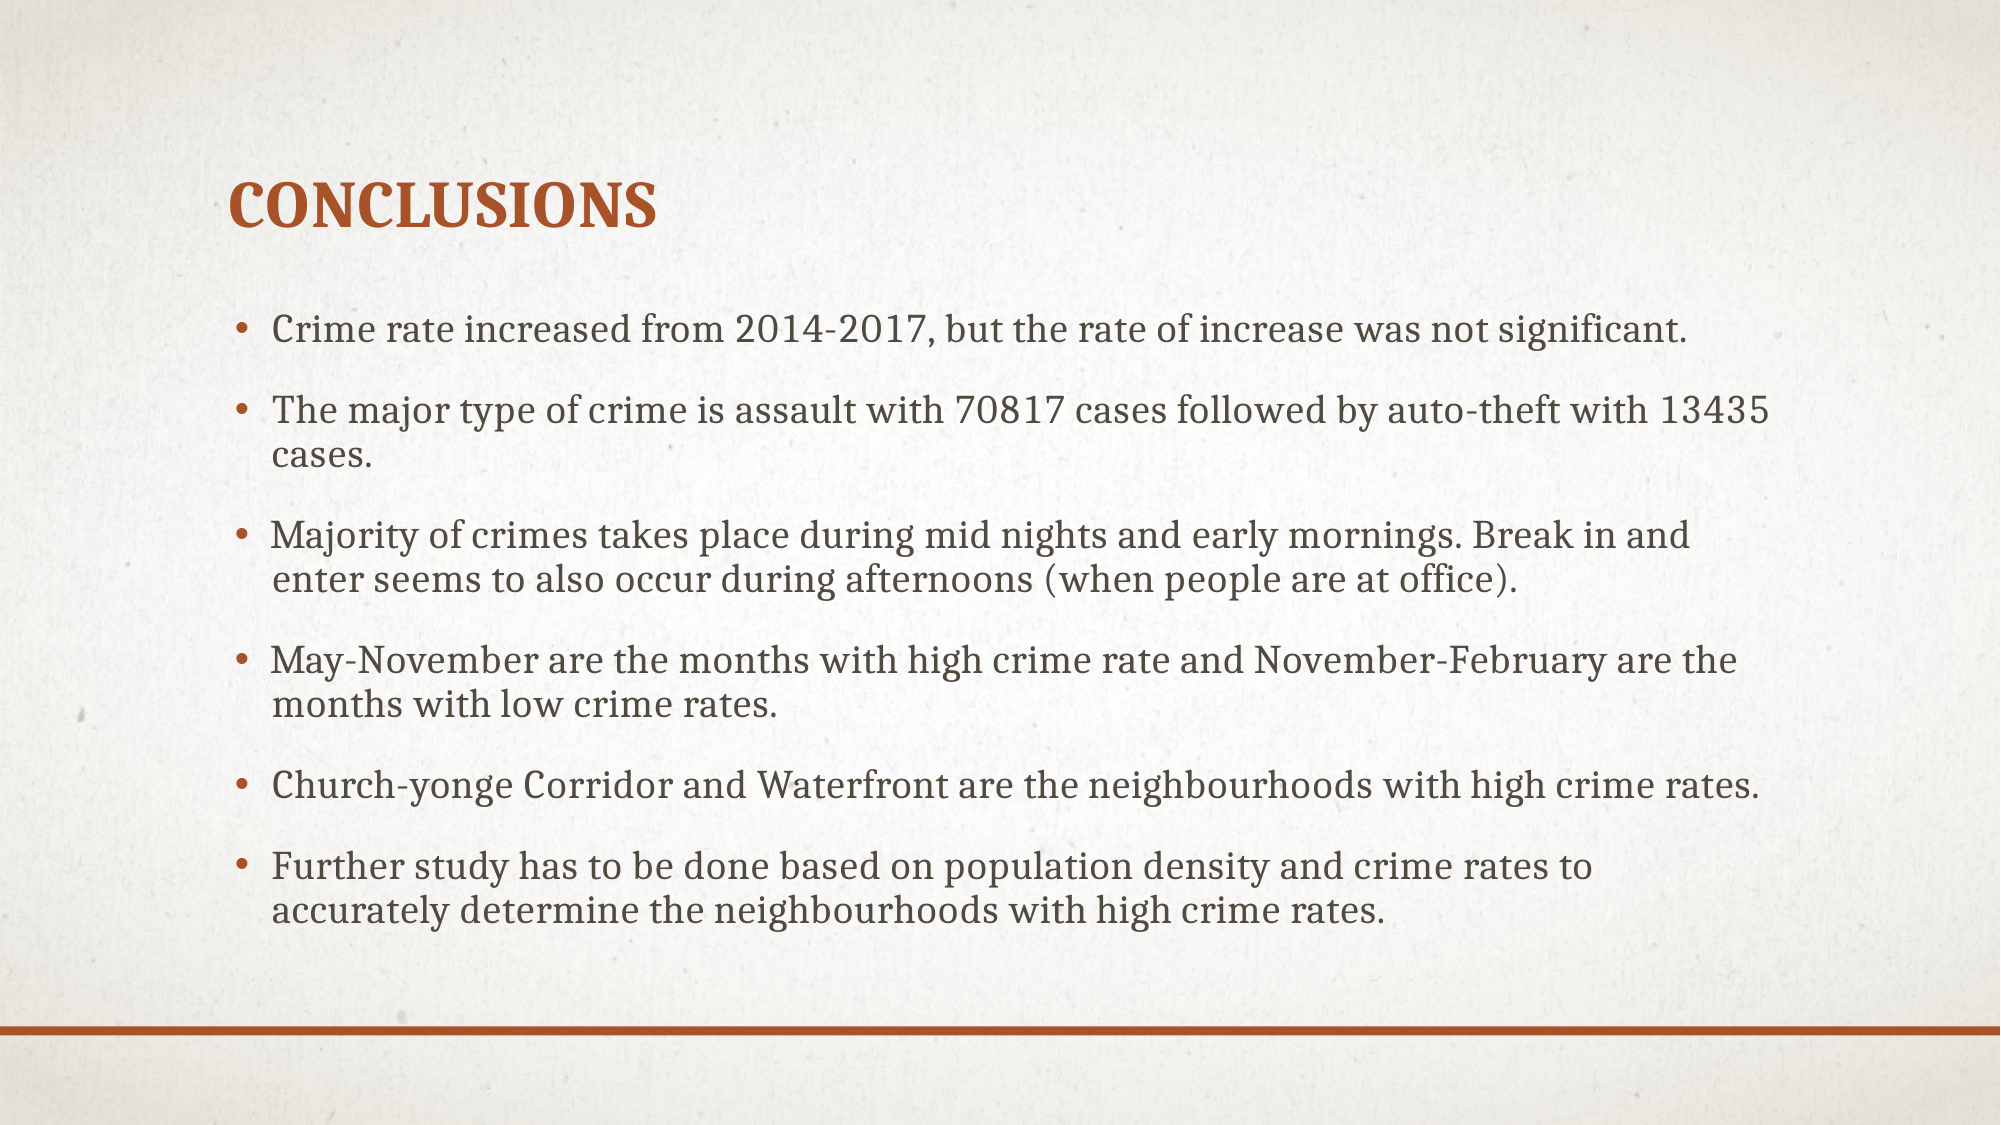

# Conclusions
Crime rate increased from 2014-2017, but the rate of increase was not significant.
The major type of crime is assault with 70817 cases followed by auto-theft with 13435 cases.
Majority of crimes takes place during mid nights and early mornings. Break in and enter seems to also occur during afternoons (when people are at office).
May-November are the months with high crime rate and November-February are the months with low crime rates.
Church-yonge Corridor and Waterfront are the neighbourhoods with high crime rates.
Further study has to be done based on population density and crime rates to accurately determine the neighbourhoods with high crime rates.